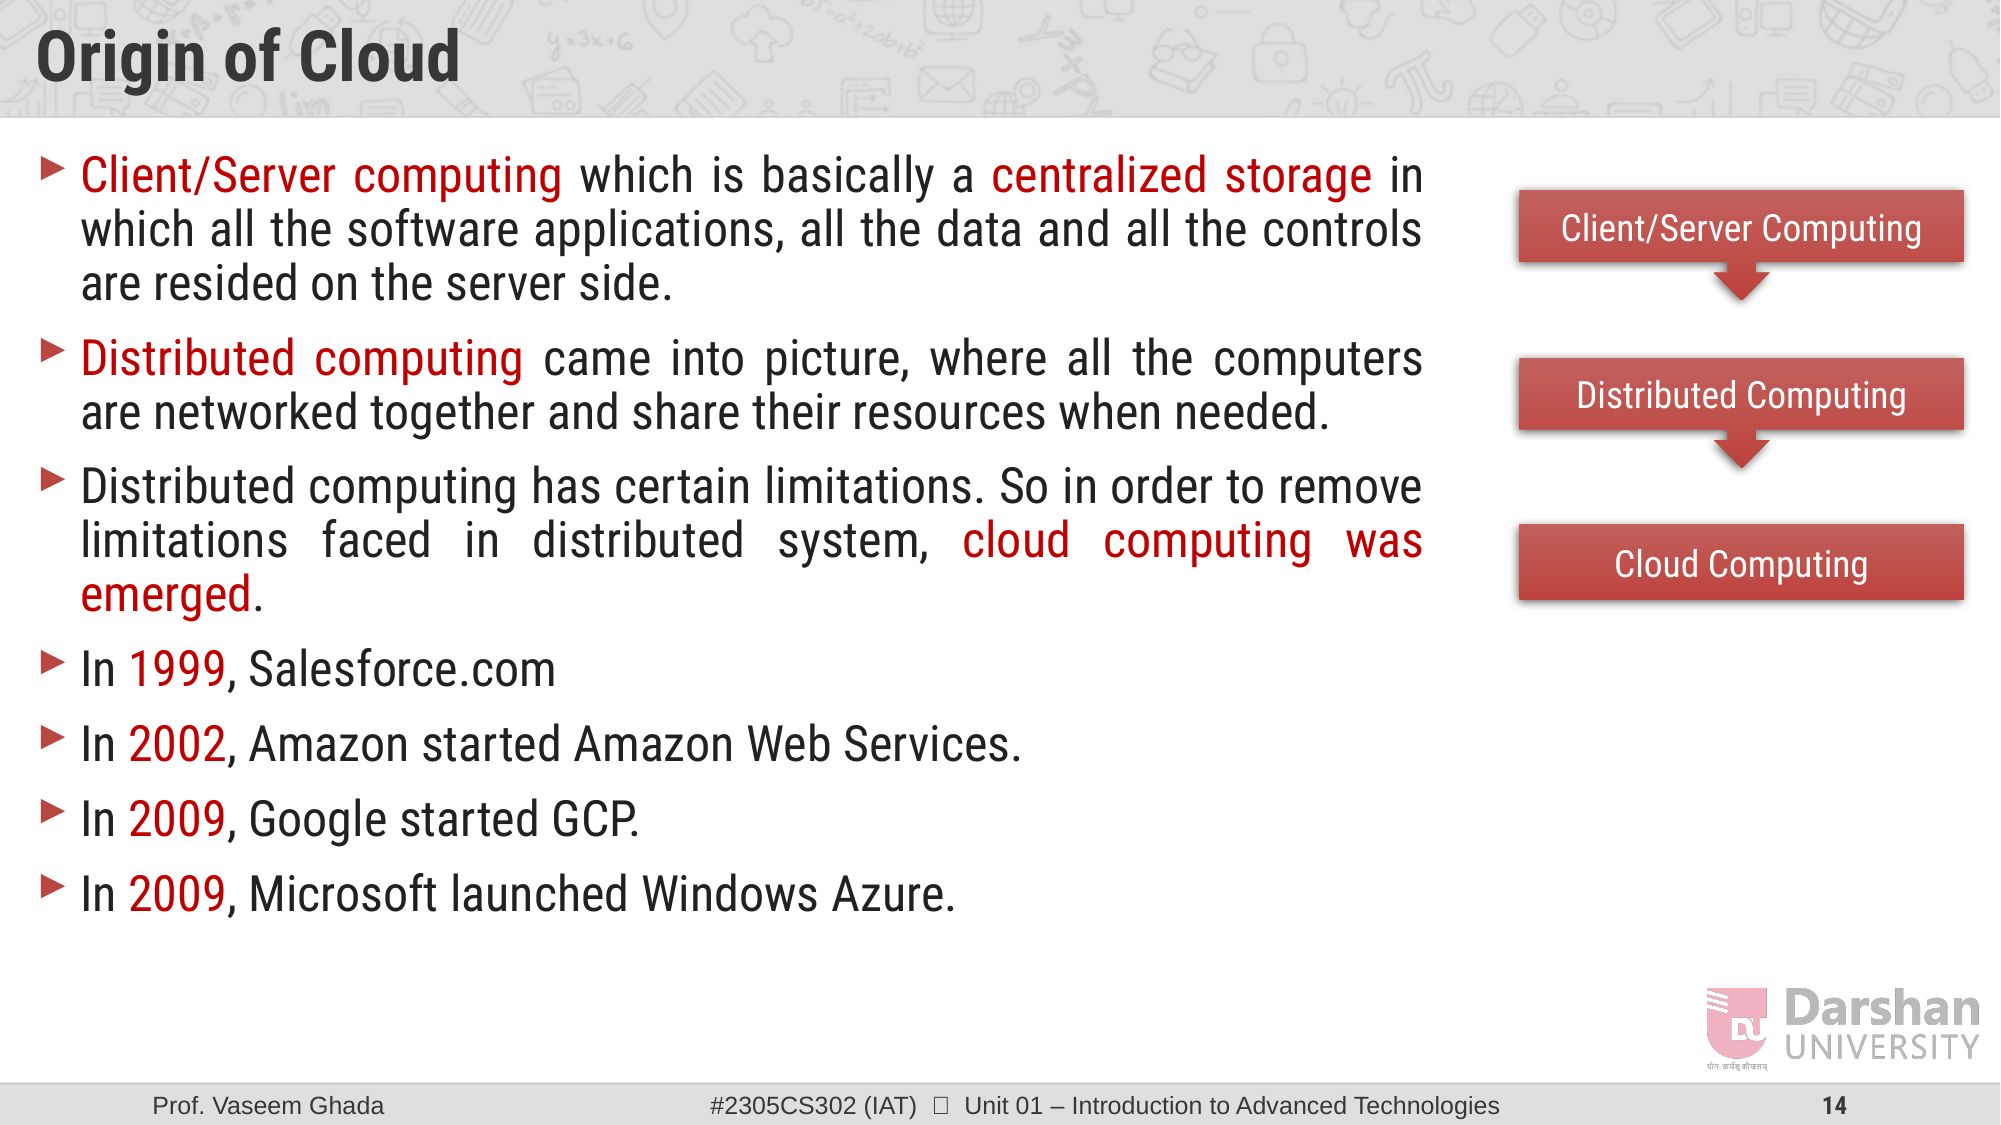

# Origin of Cloud
Client/Server computing which is basically a centralized storage in which all the software applications, all the data and all the controls are resided on the server side.
Distributed computing came into picture, where all the computers are networked together and share their resources when needed.
Distributed computing has certain limitations. So in order to remove limitations faced in distributed system, cloud computing was emerged.
In 1999, Salesforce.com
In 2002, Amazon started Amazon Web Services.
In 2009, Google started GCP.
In 2009, Microsoft launched Windows Azure.
Client/Server Computing
Distributed Computing
Cloud Computing